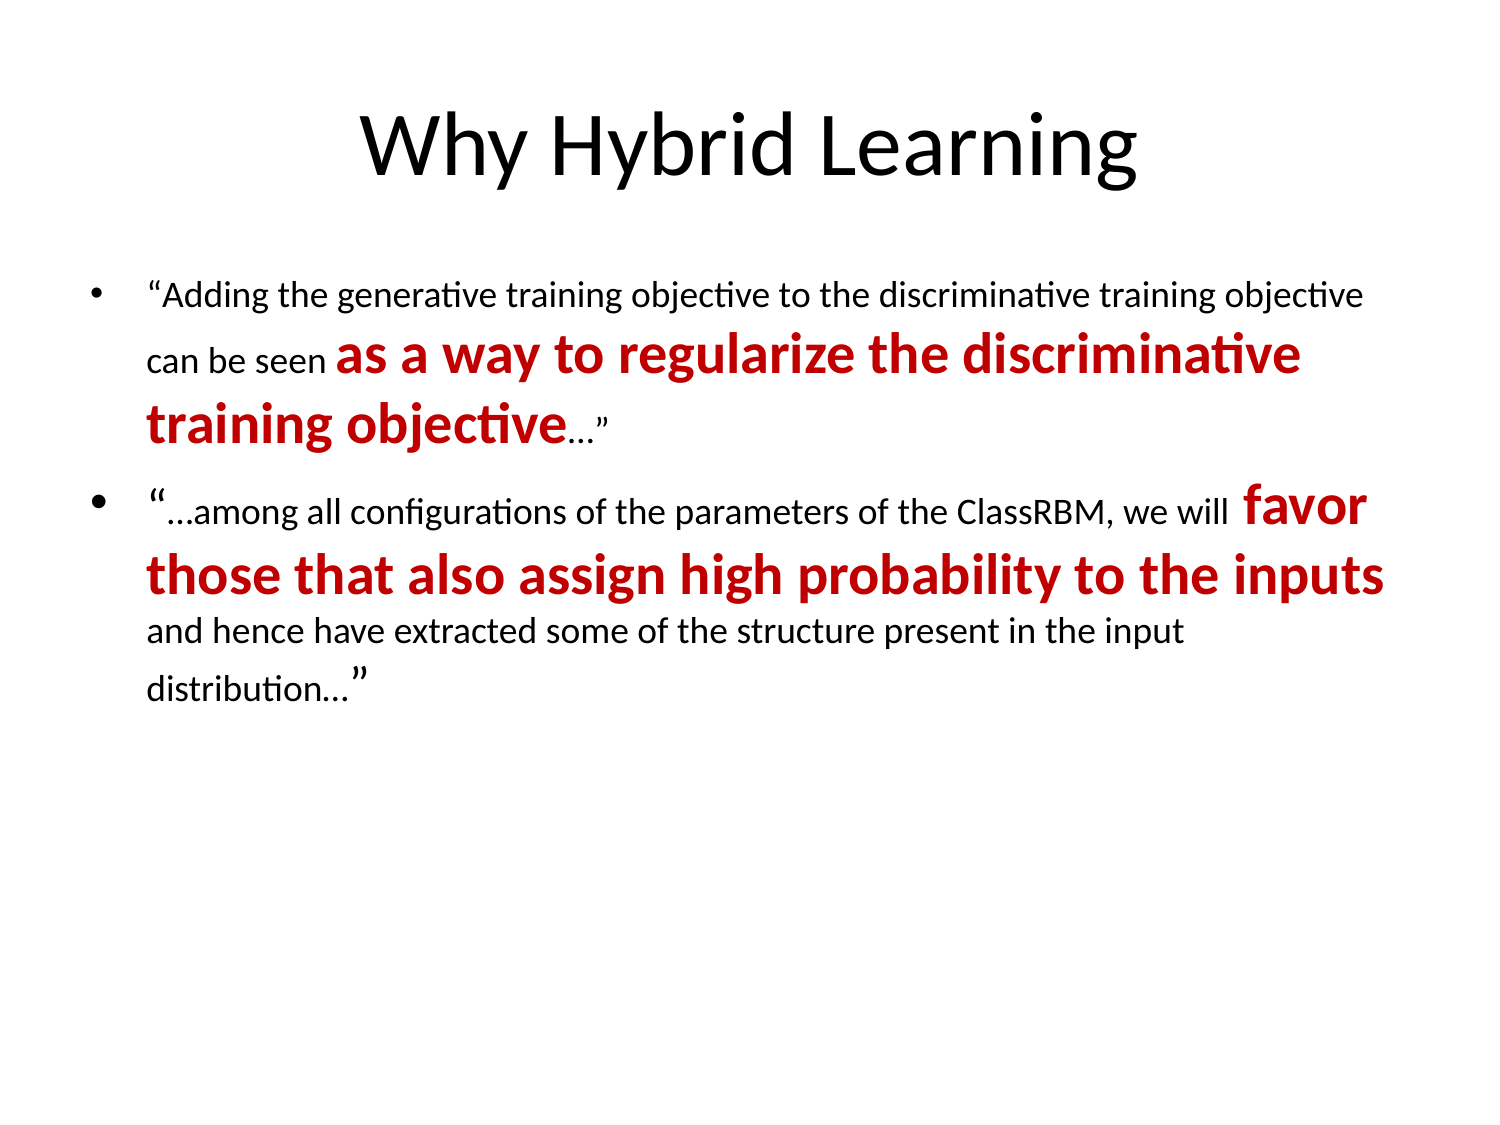

# Why Hybrid Learning
“Adding the generative training objective to the discriminative training objective can be seen as a way to regularize the discriminative training objective…”
“…among all configurations of the parameters of the ClassRBM, we will favor those that also assign high probability to the inputs and hence have extracted some of the structure present in the input distribution…”